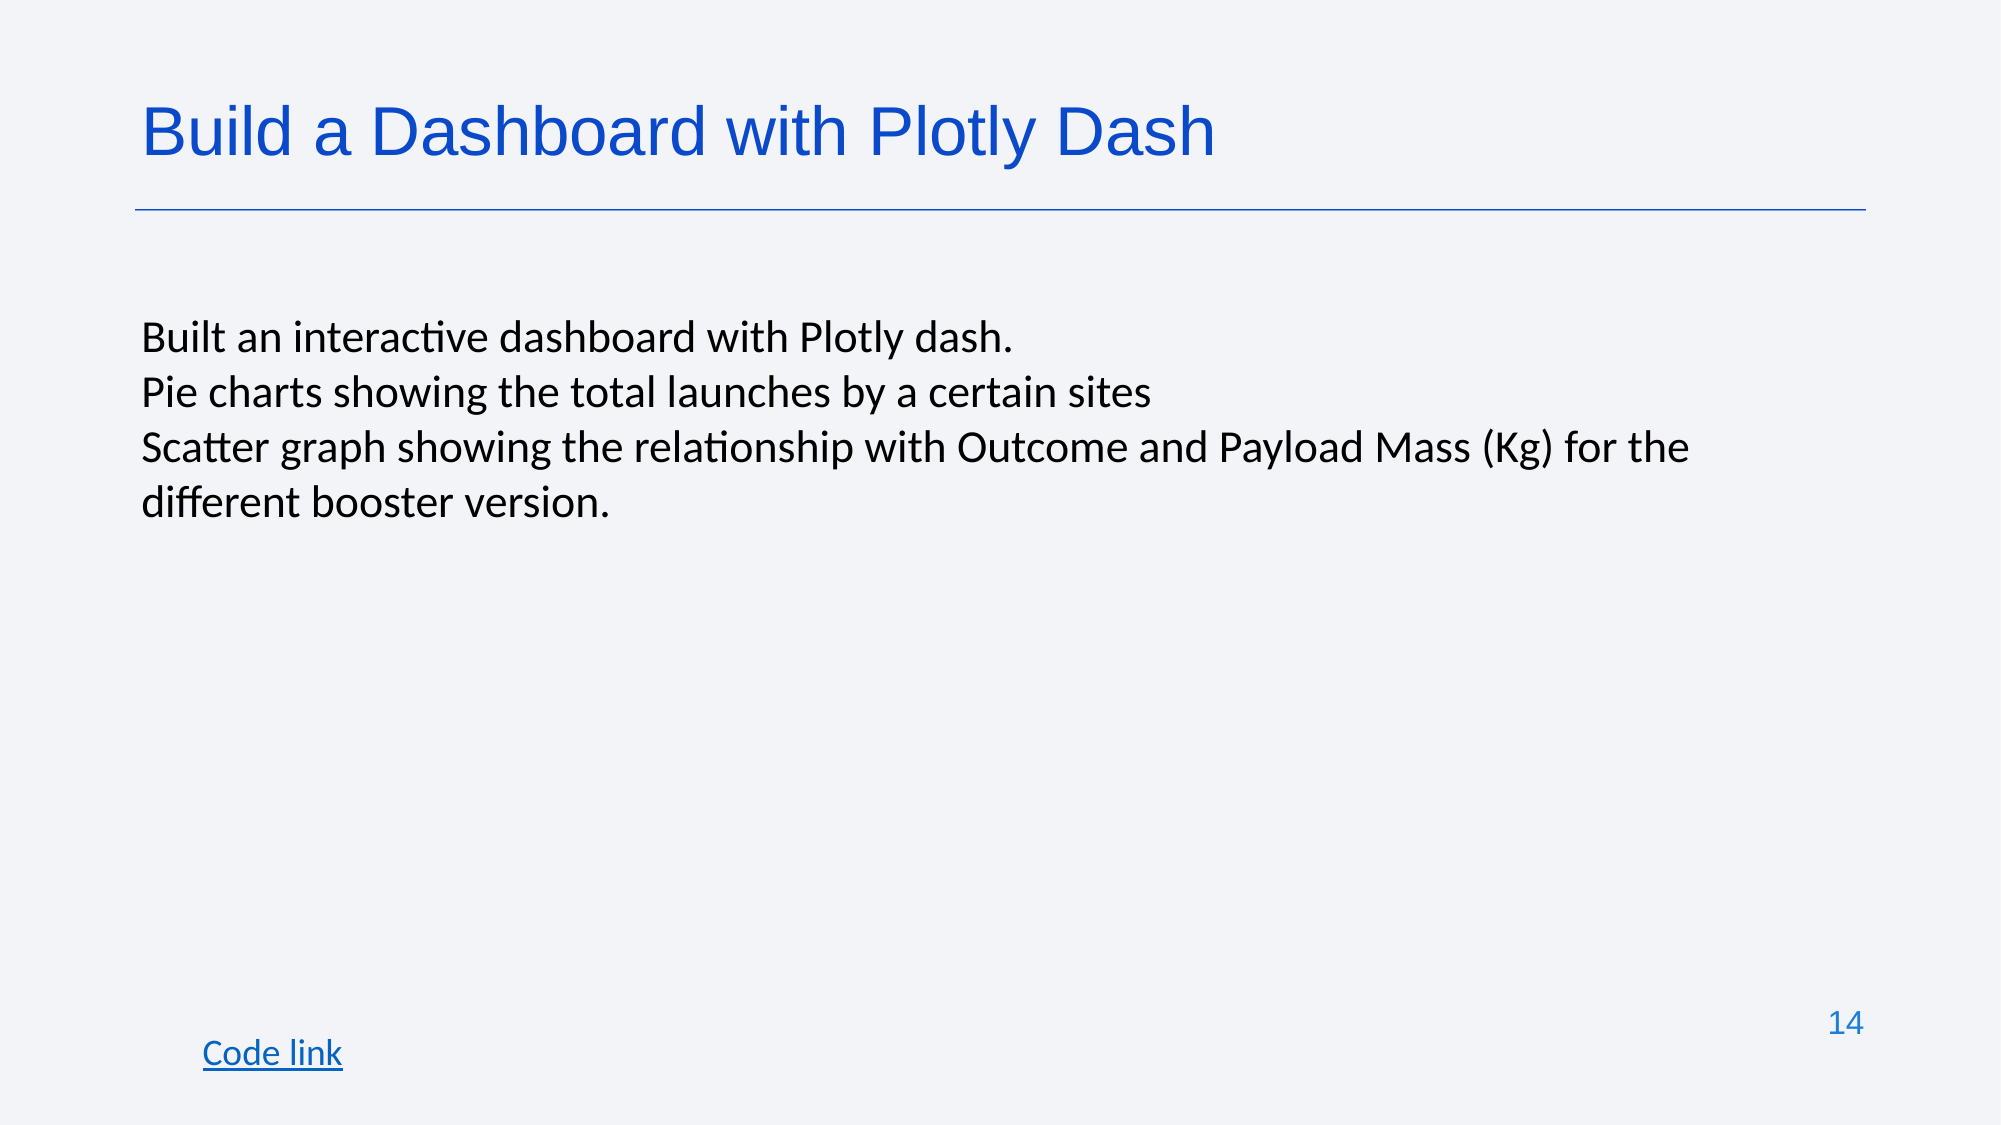

Build a Dashboard with Plotly Dash
Built an interactive dashboard with Plotly dash.
Pie charts showing the total launches by a certain sites
Scatter graph showing the relationship with Outcome and Payload Mass (Kg) for the different booster version.

14
Code link